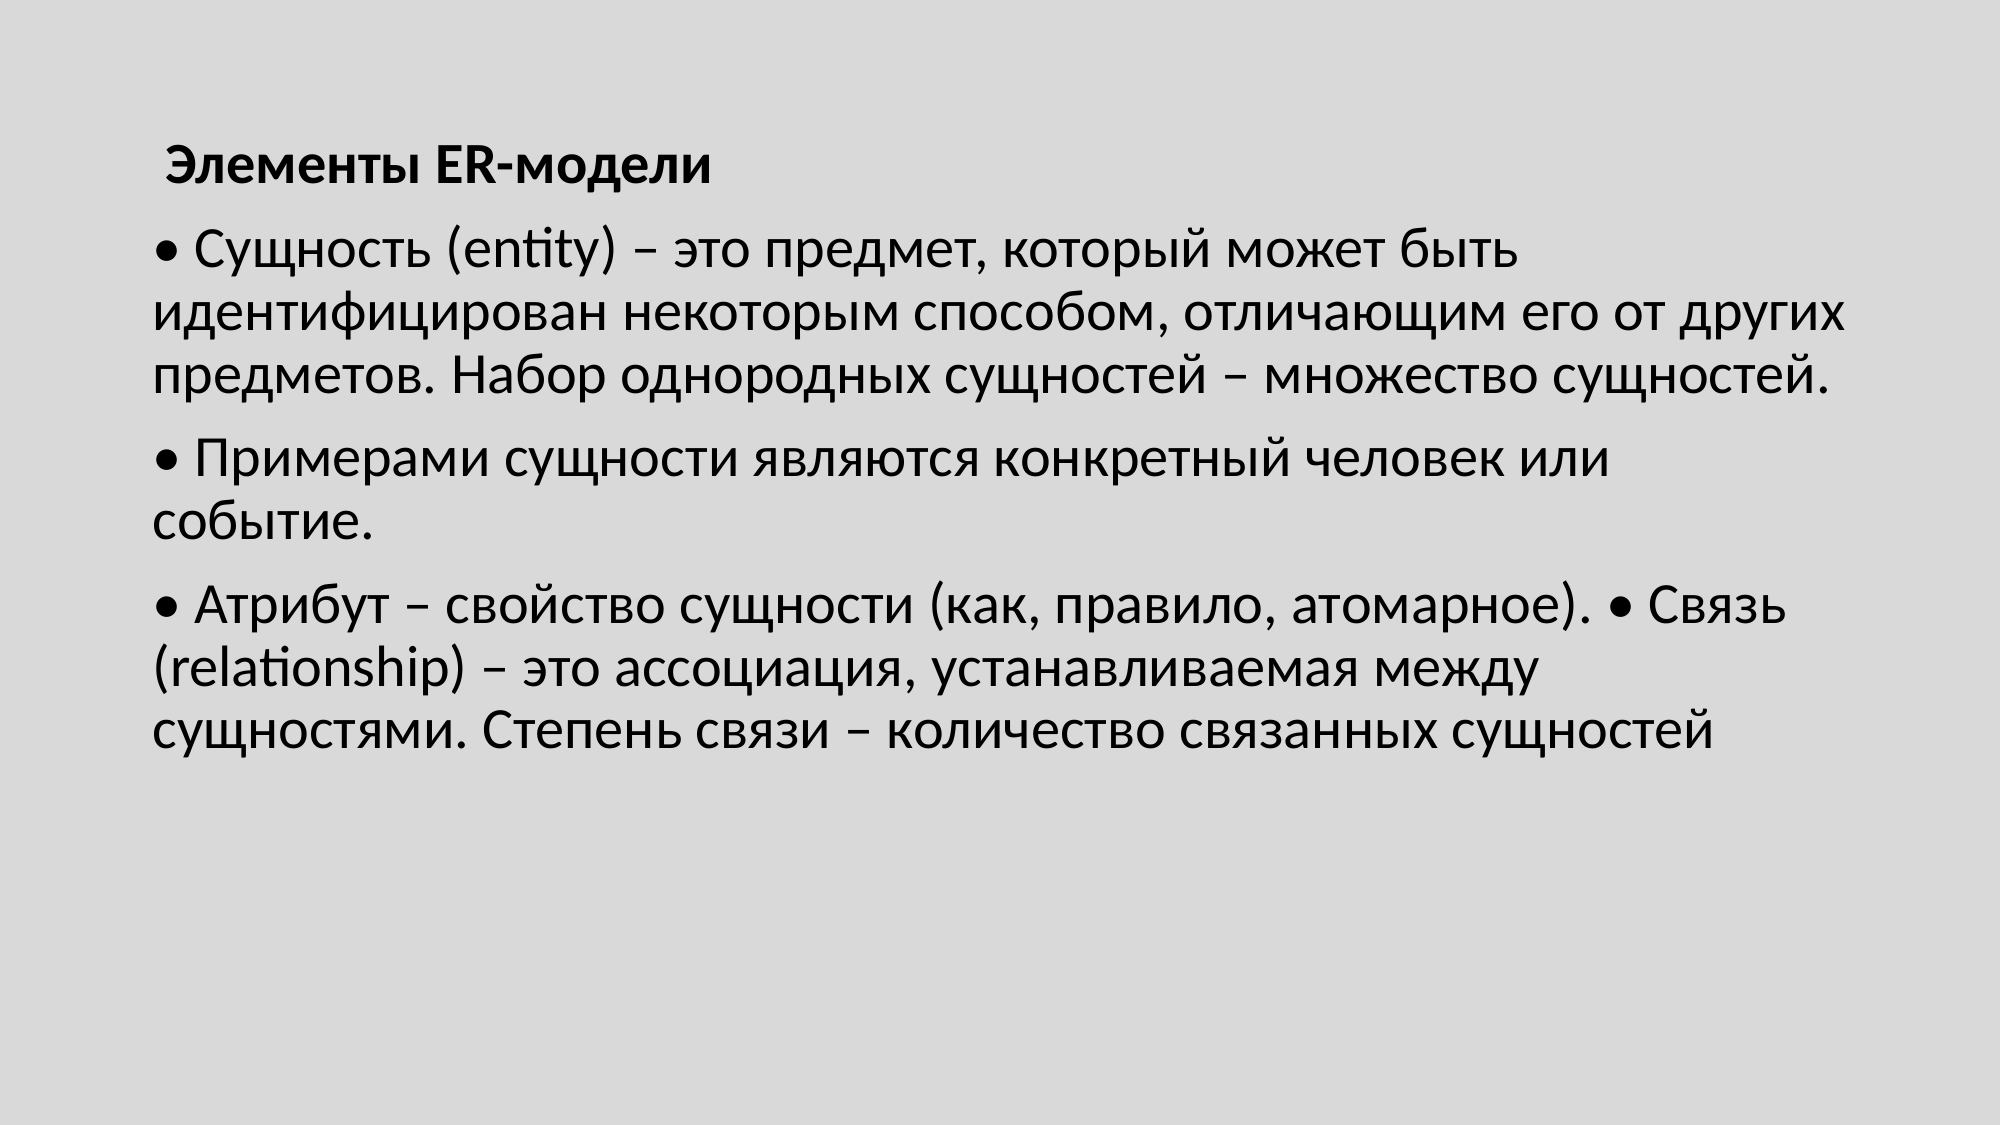

Элементы ER-модели
• Сущность (entity) – это предмет, который может быть идентифицирован некоторым способом, отличающим его от других предметов. Набор однородных сущностей – множество сущностей.
• Примерами сущности являются конкретный человек или событие.
• Атрибут – свойство сущности (как, правило, атомарное). • Связь (relationship) – это ассоциация, устанавливаемая между сущностями. Степень связи – количество связанных сущностей